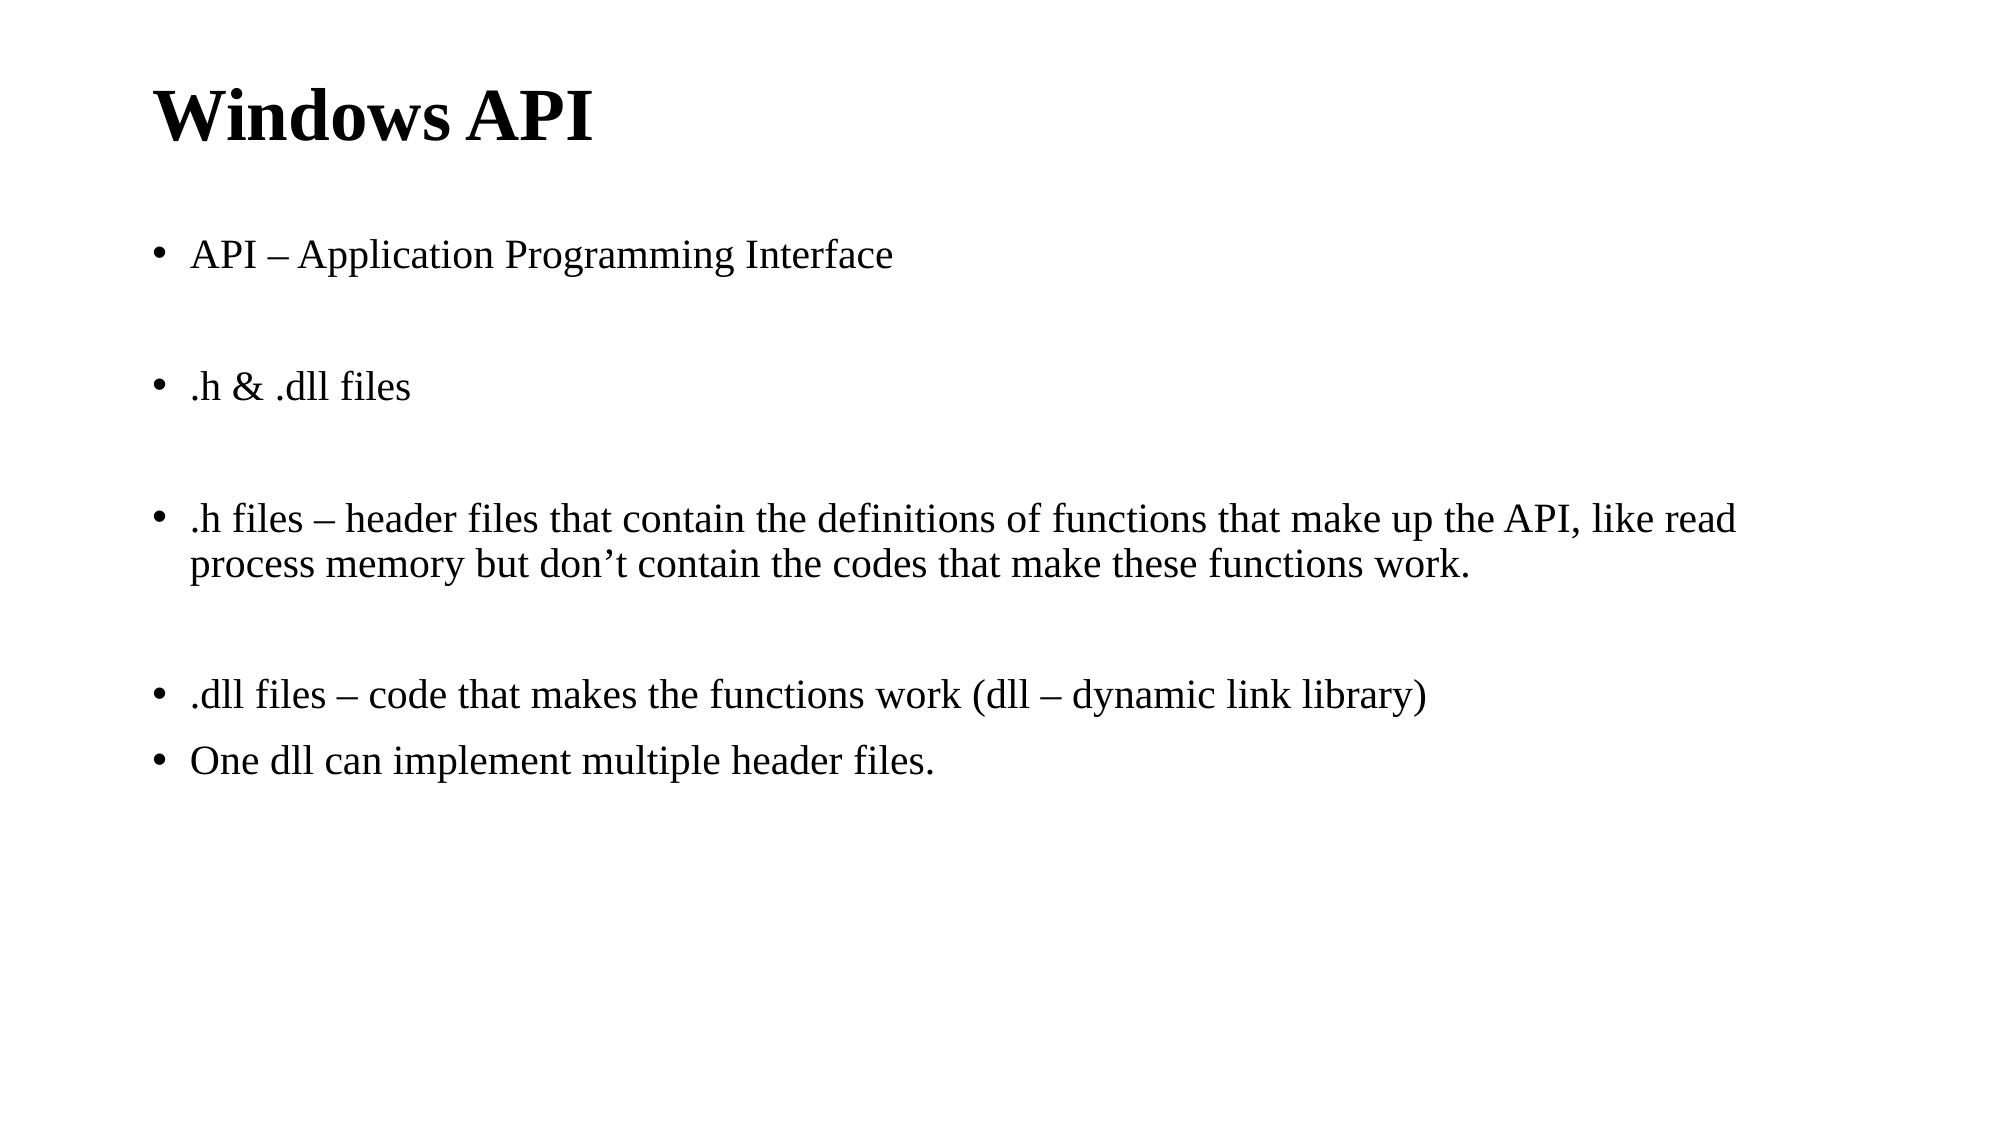

# Windows API
API – Application Programming Interface

.h & .dll files

.h files – header files that contain the definitions of functions that make up the API, like read process memory but don’t contain the codes that make these functions work.

.dll files – code that makes the functions work (dll – dynamic link library)
One dll can implement multiple header files.